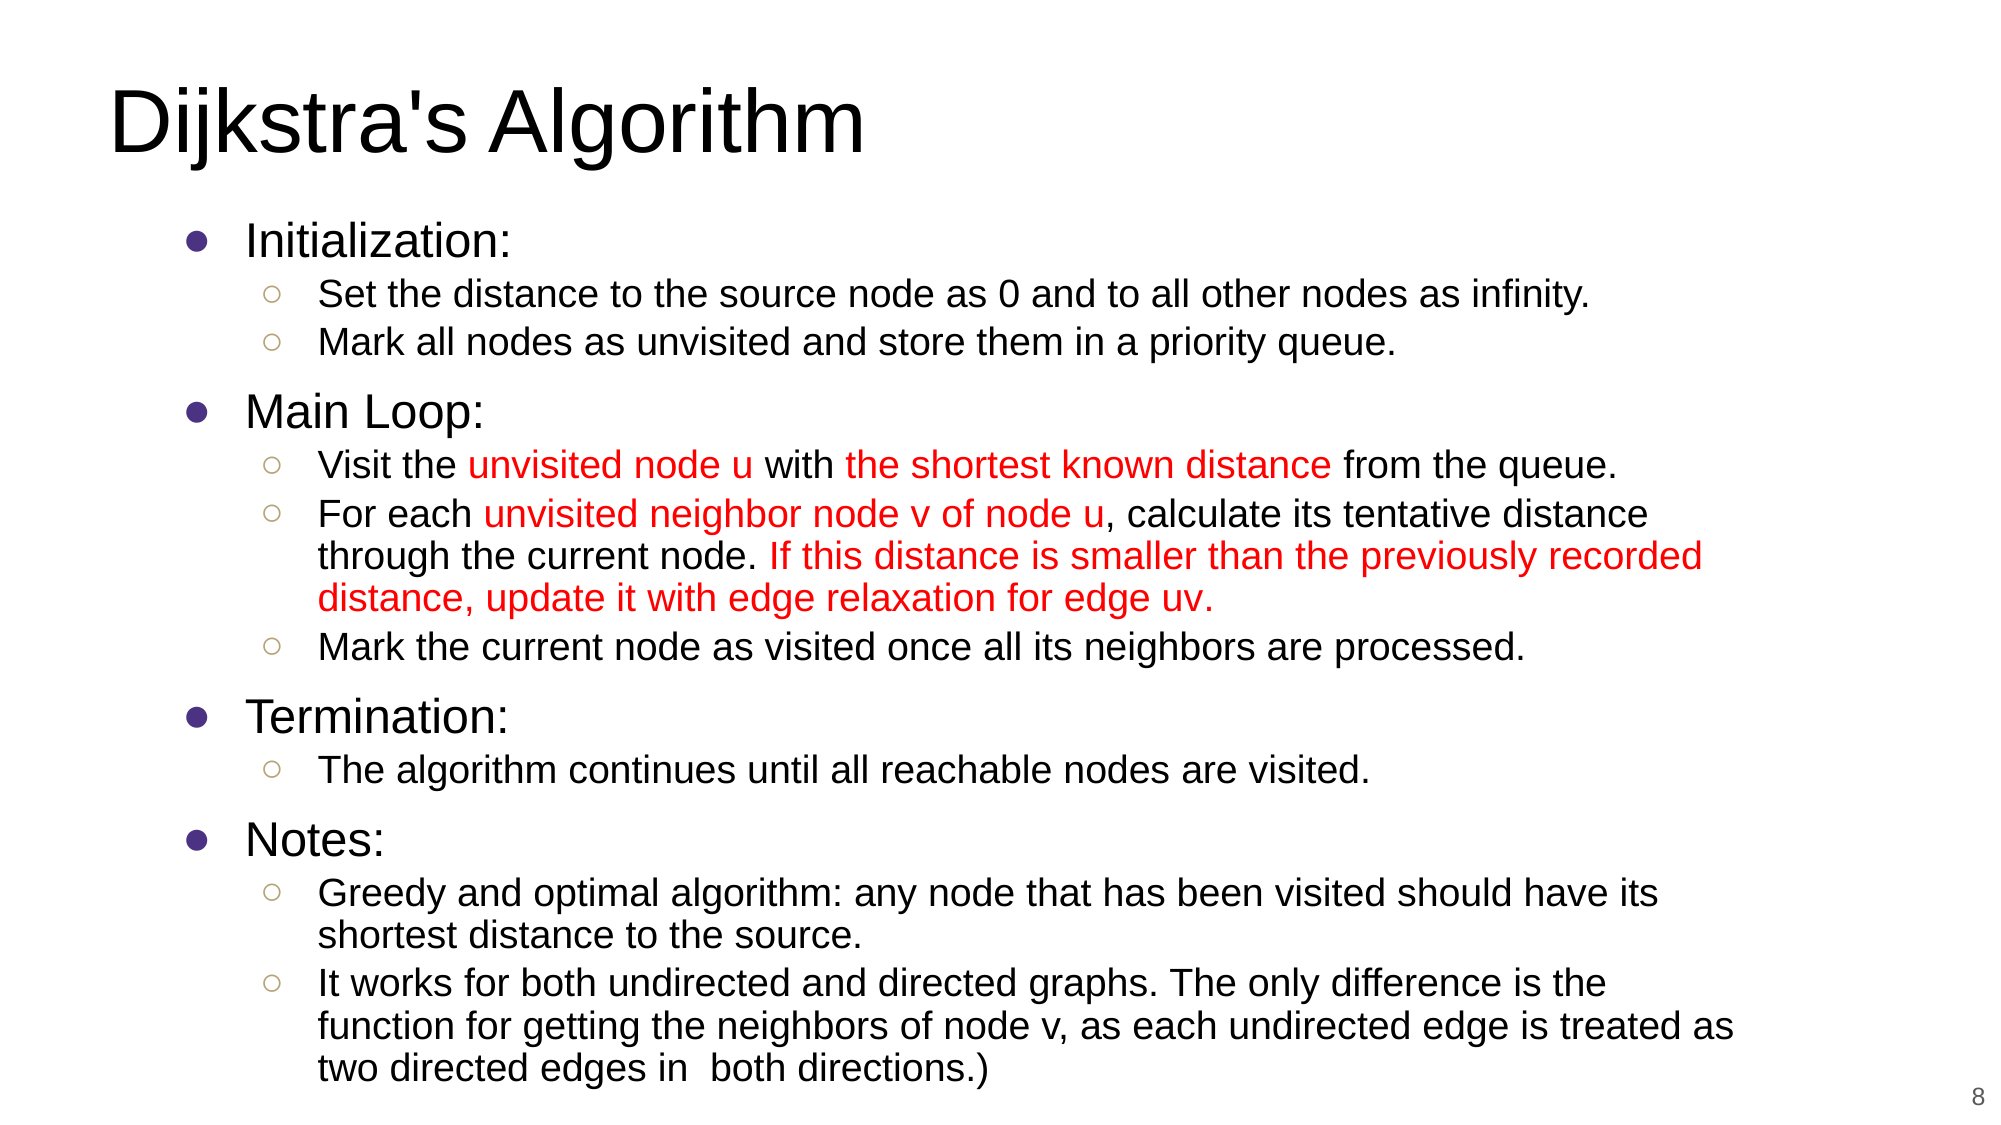

# Dijkstra's Algorithm
Initialization:
Set the distance to the source node as 0 and to all other nodes as infinity.
Mark all nodes as unvisited and store them in a priority queue.
Main Loop:
Visit the unvisited node u with the shortest known distance from the queue.
For each unvisited neighbor node v of node u, calculate its tentative distance through the current node. If this distance is smaller than the previously recorded distance, update it with edge relaxation for edge uv.
Mark the current node as visited once all its neighbors are processed.
Termination:
The algorithm continues until all reachable nodes are visited.
Notes:
Greedy and optimal algorithm: any node that has been visited should have its shortest distance to the source.
It works for both undirected and directed graphs. The only difference is the function for getting the neighbors of node v, as each undirected edge is treated as two directed edges in  both directions.)